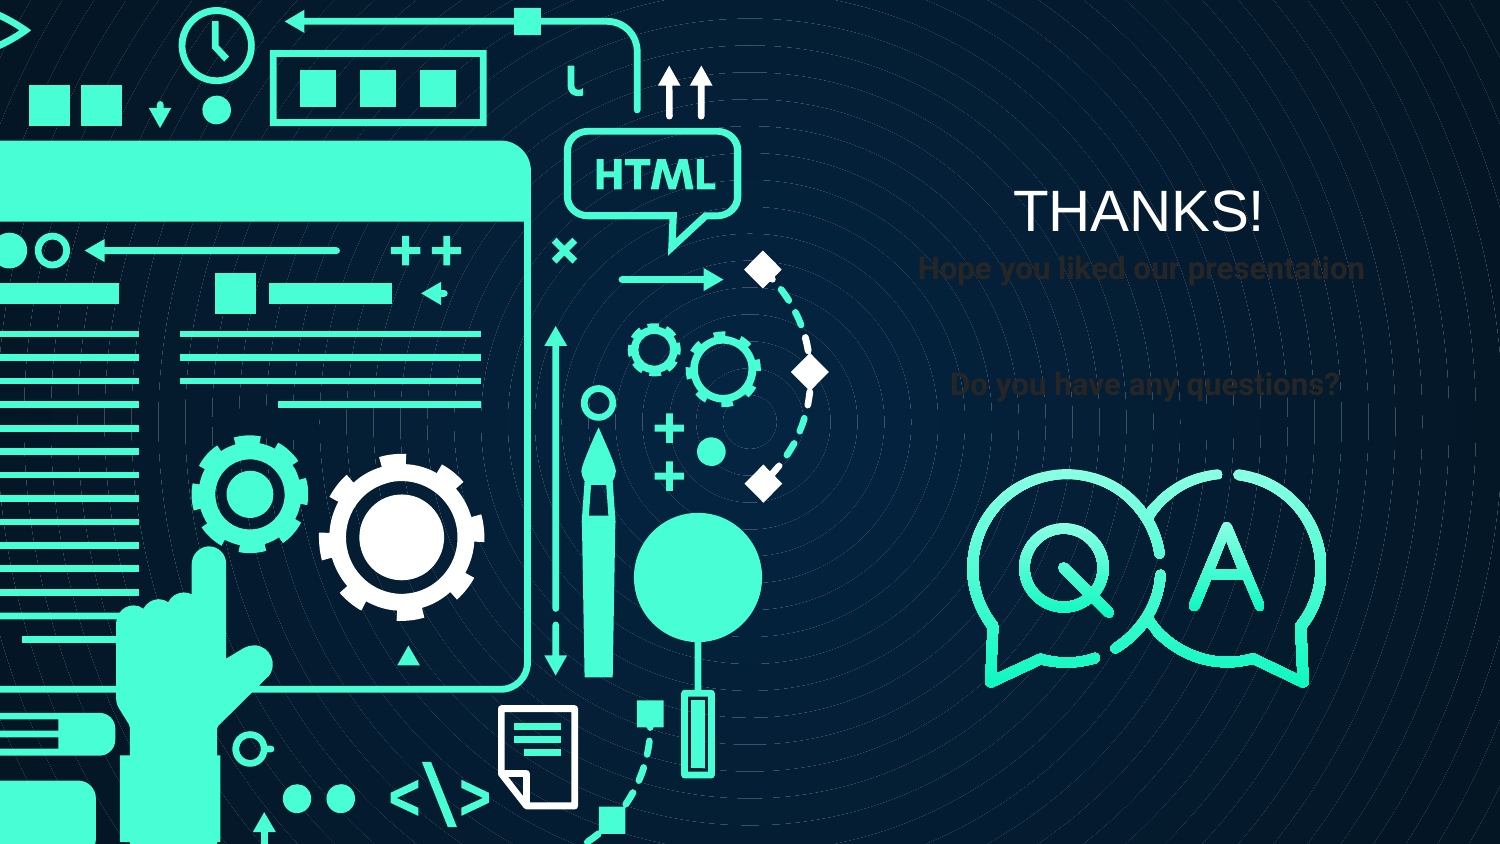

THANKS!
Hope you liked our presentation

Do you have any questions?